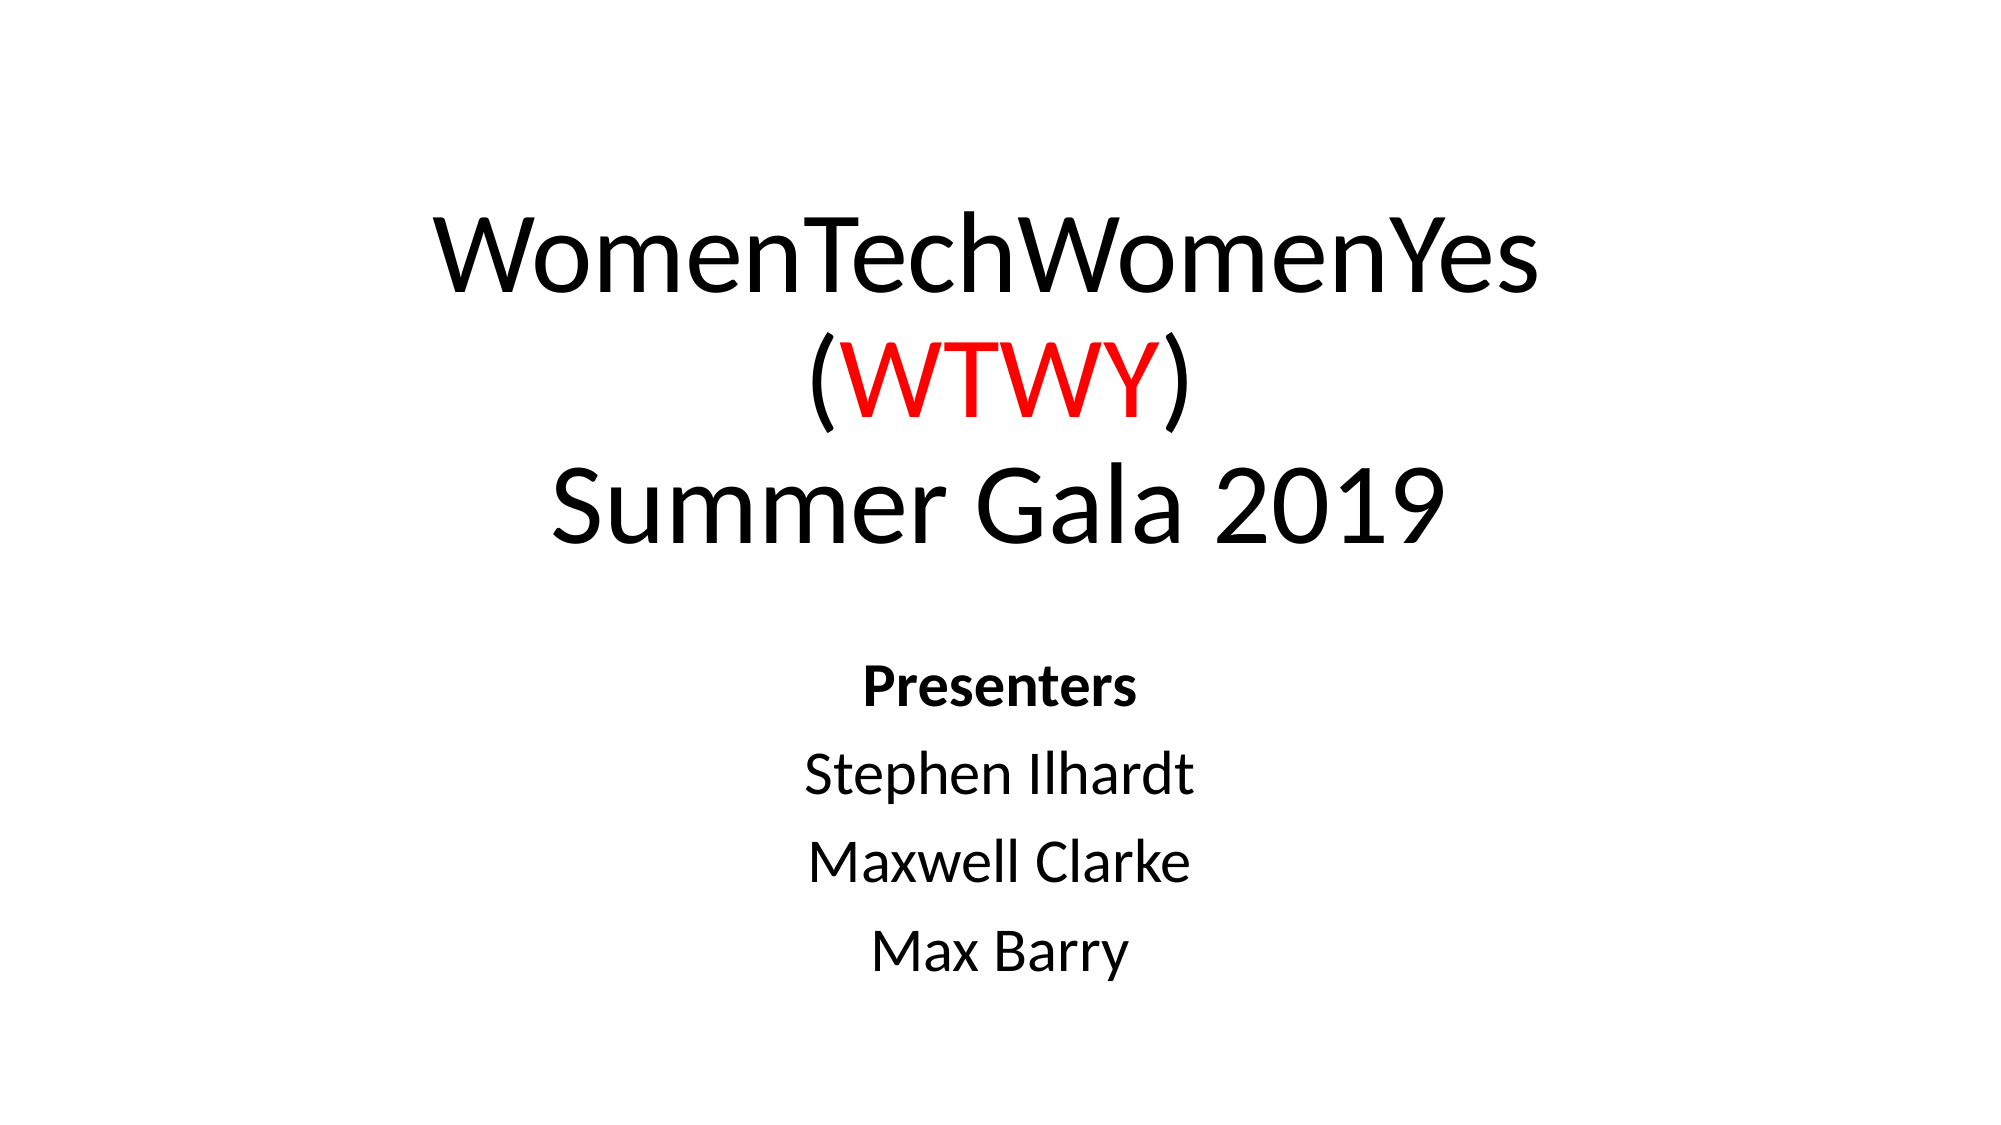

# WomenTechWomenYes (WTWY) Summer Gala 2019
Presenters
Stephen Ilhardt
Maxwell Clarke
Max Barry